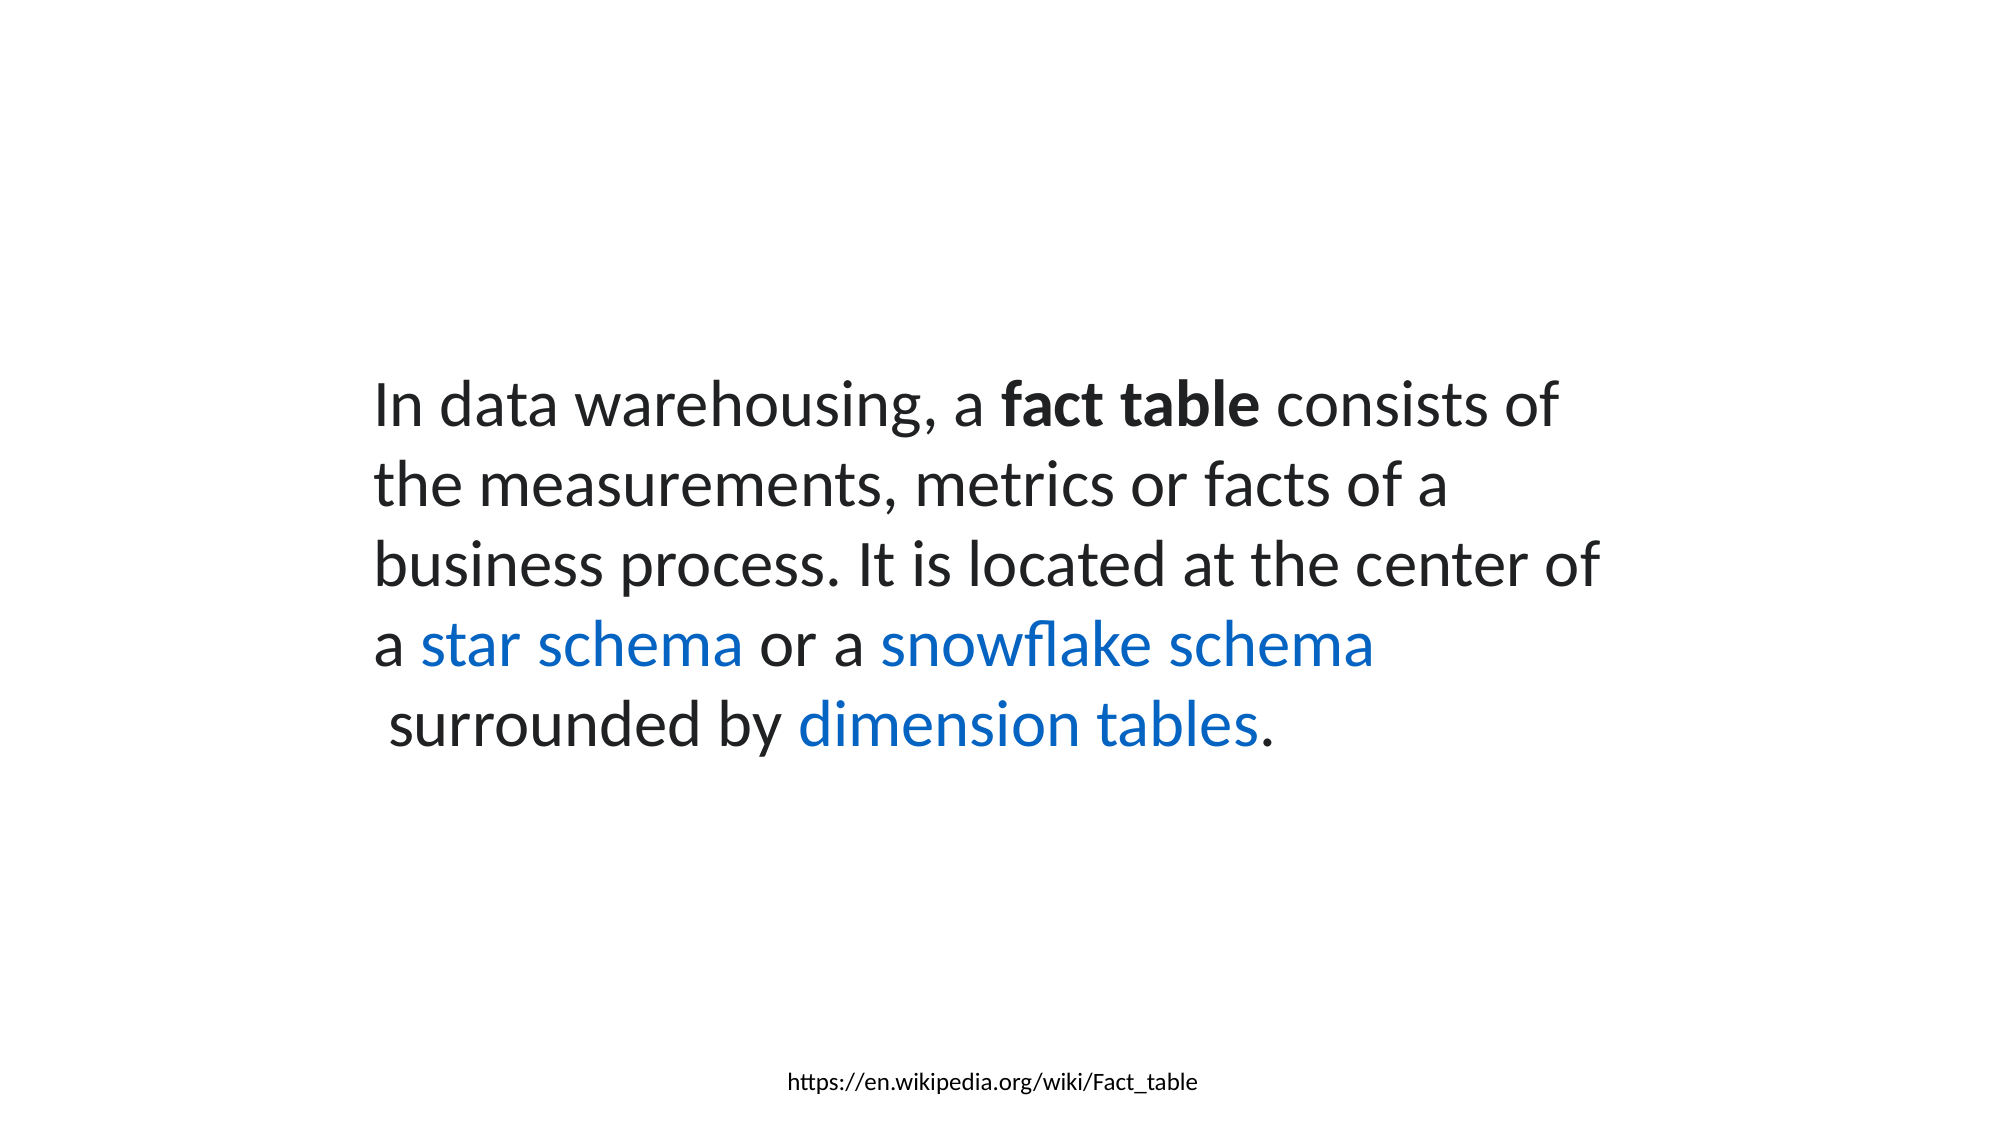

In data warehousing, a fact table consists of the measurements, metrics or facts of a business process. It is located at the center of a star schema or a snowflake schema surrounded by dimension tables.
https://en.wikipedia.org/wiki/Fact_table